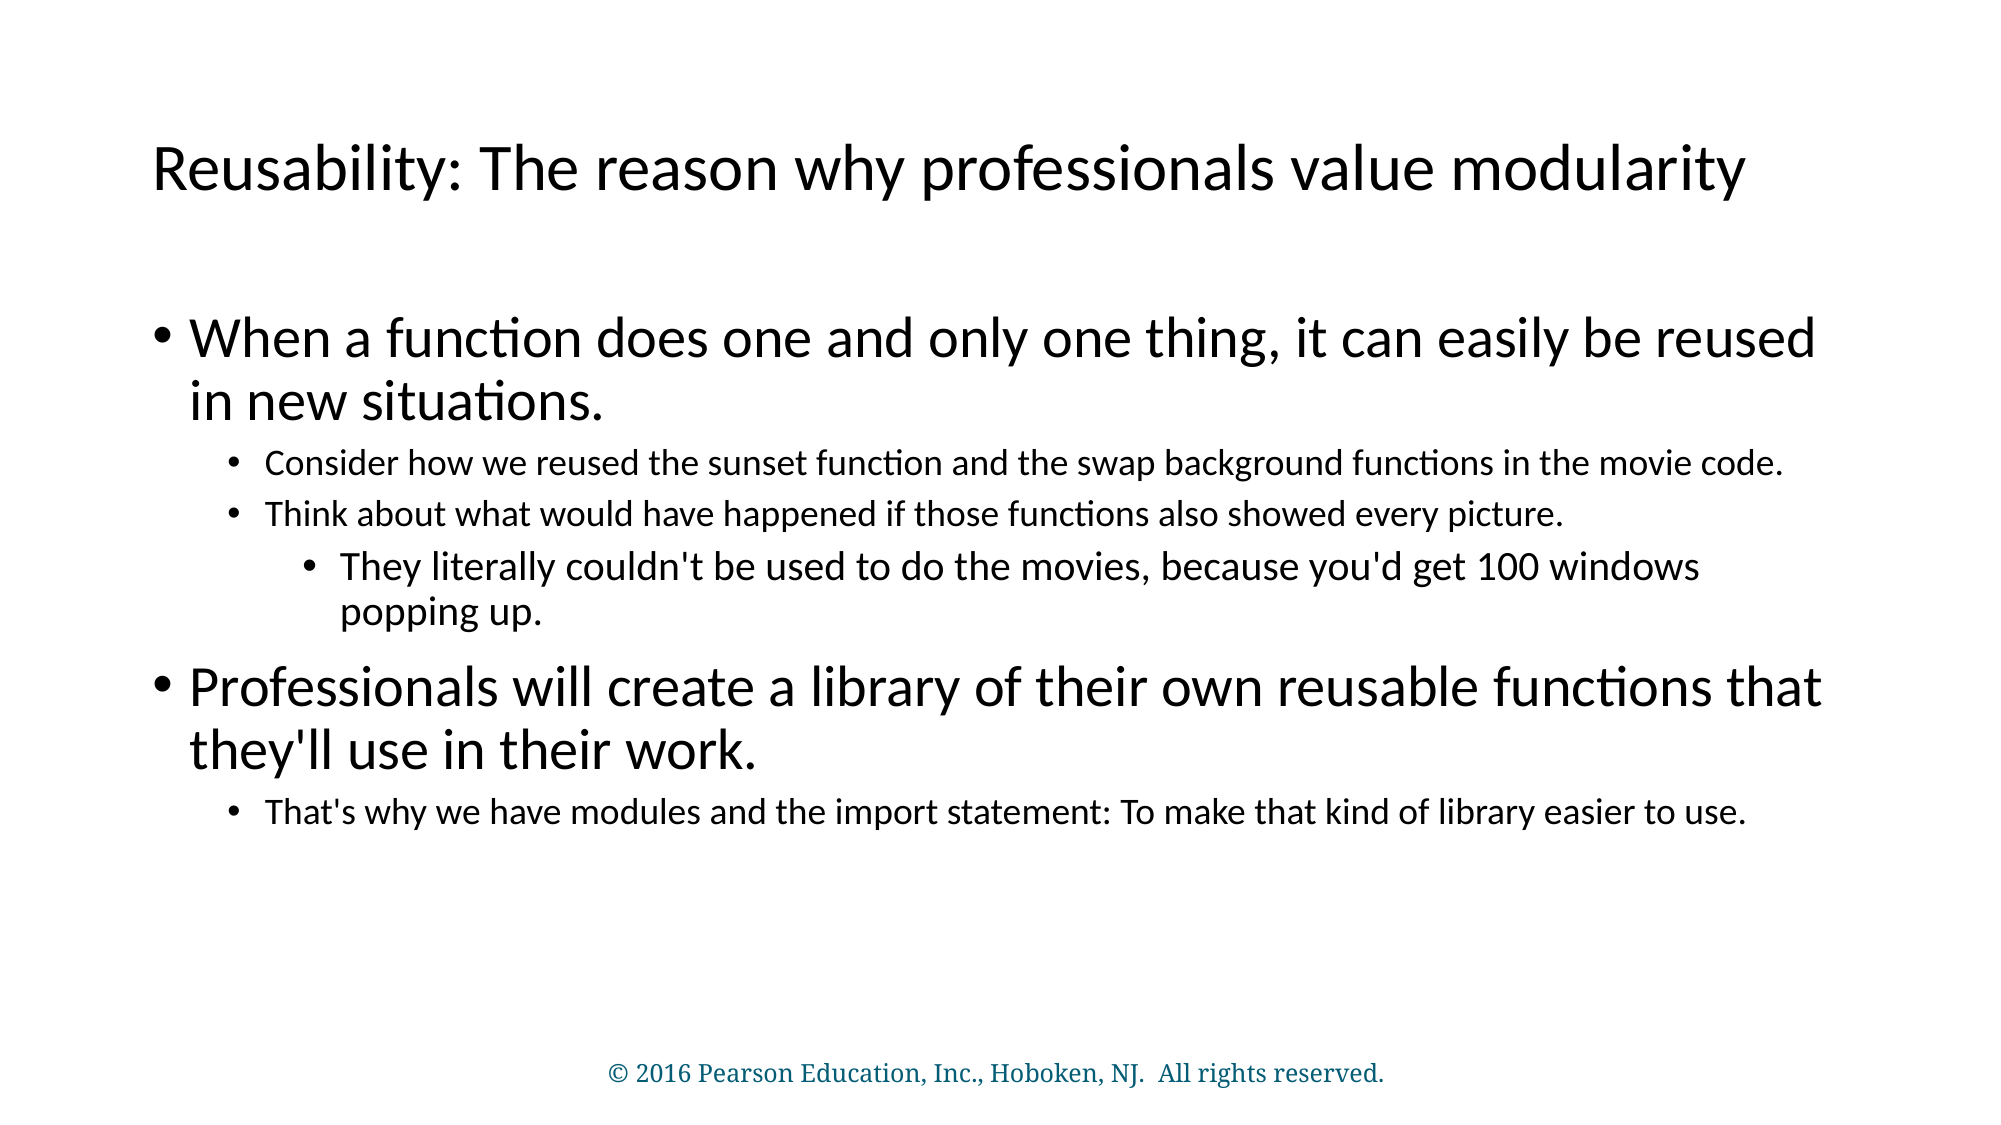

# Reusability: The reason why professionals value modularity
When a function does one and only one thing, it can easily be reused in new situations.
Consider how we reused the sunset function and the swap background functions in the movie code.
Think about what would have happened if those functions also showed every picture.
They literally couldn't be used to do the movies, because you'd get 100 windows popping up.
Professionals will create a library of their own reusable functions that they'll use in their work.
That's why we have modules and the import statement: To make that kind of library easier to use.
© 2016 Pearson Education, Inc., Hoboken, NJ.  All rights reserved.